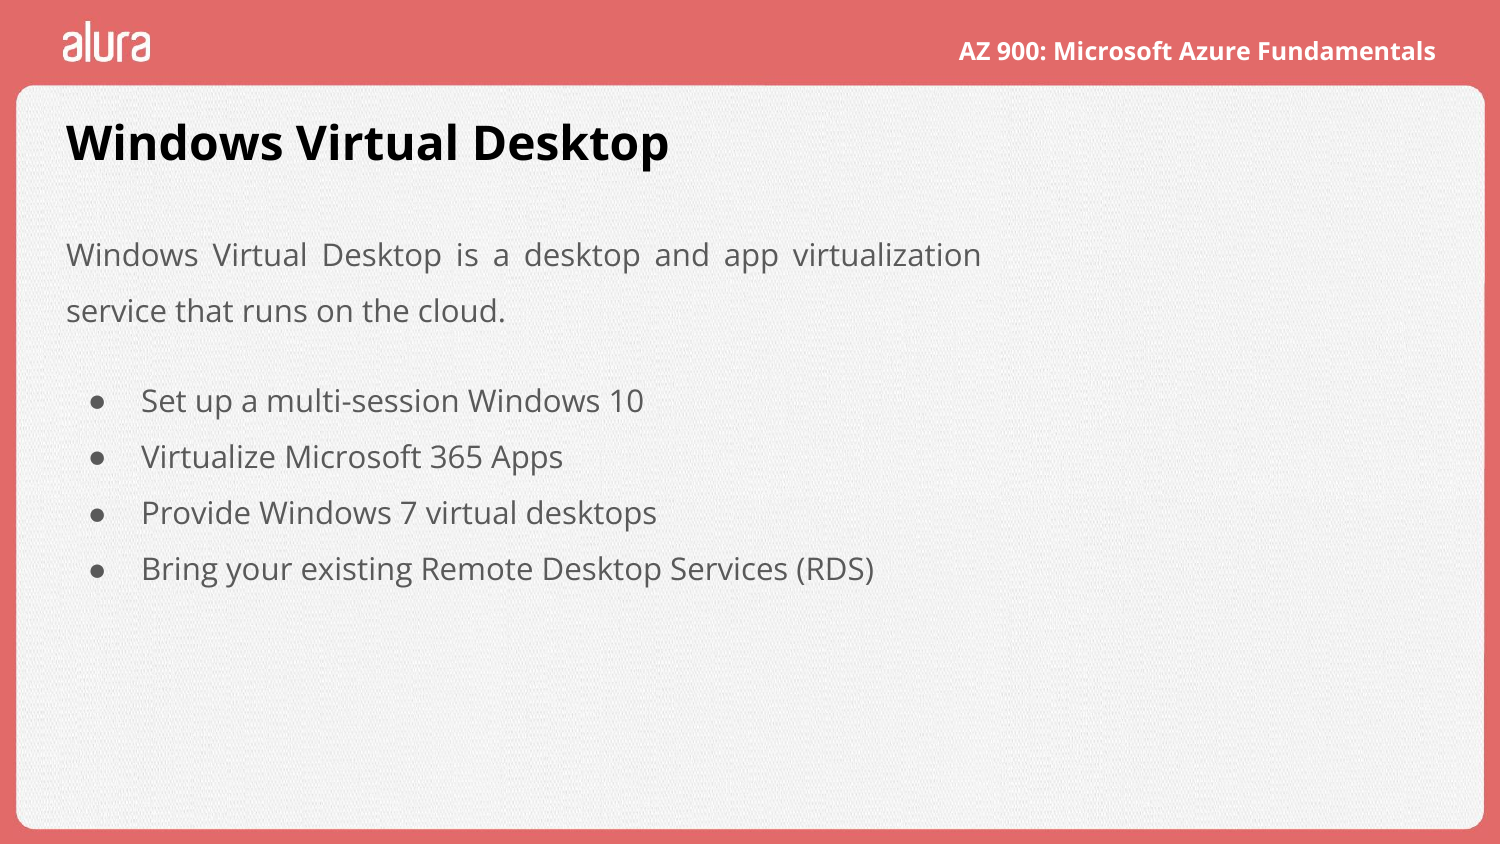

# Windows Virtual Desktop
Windows Virtual Desktop is a desktop and app virtualization service that runs on the cloud.
Set up a multi-session Windows 10
Virtualize Microsoft 365 Apps
Provide Windows 7 virtual desktops
Bring your existing Remote Desktop Services (RDS)